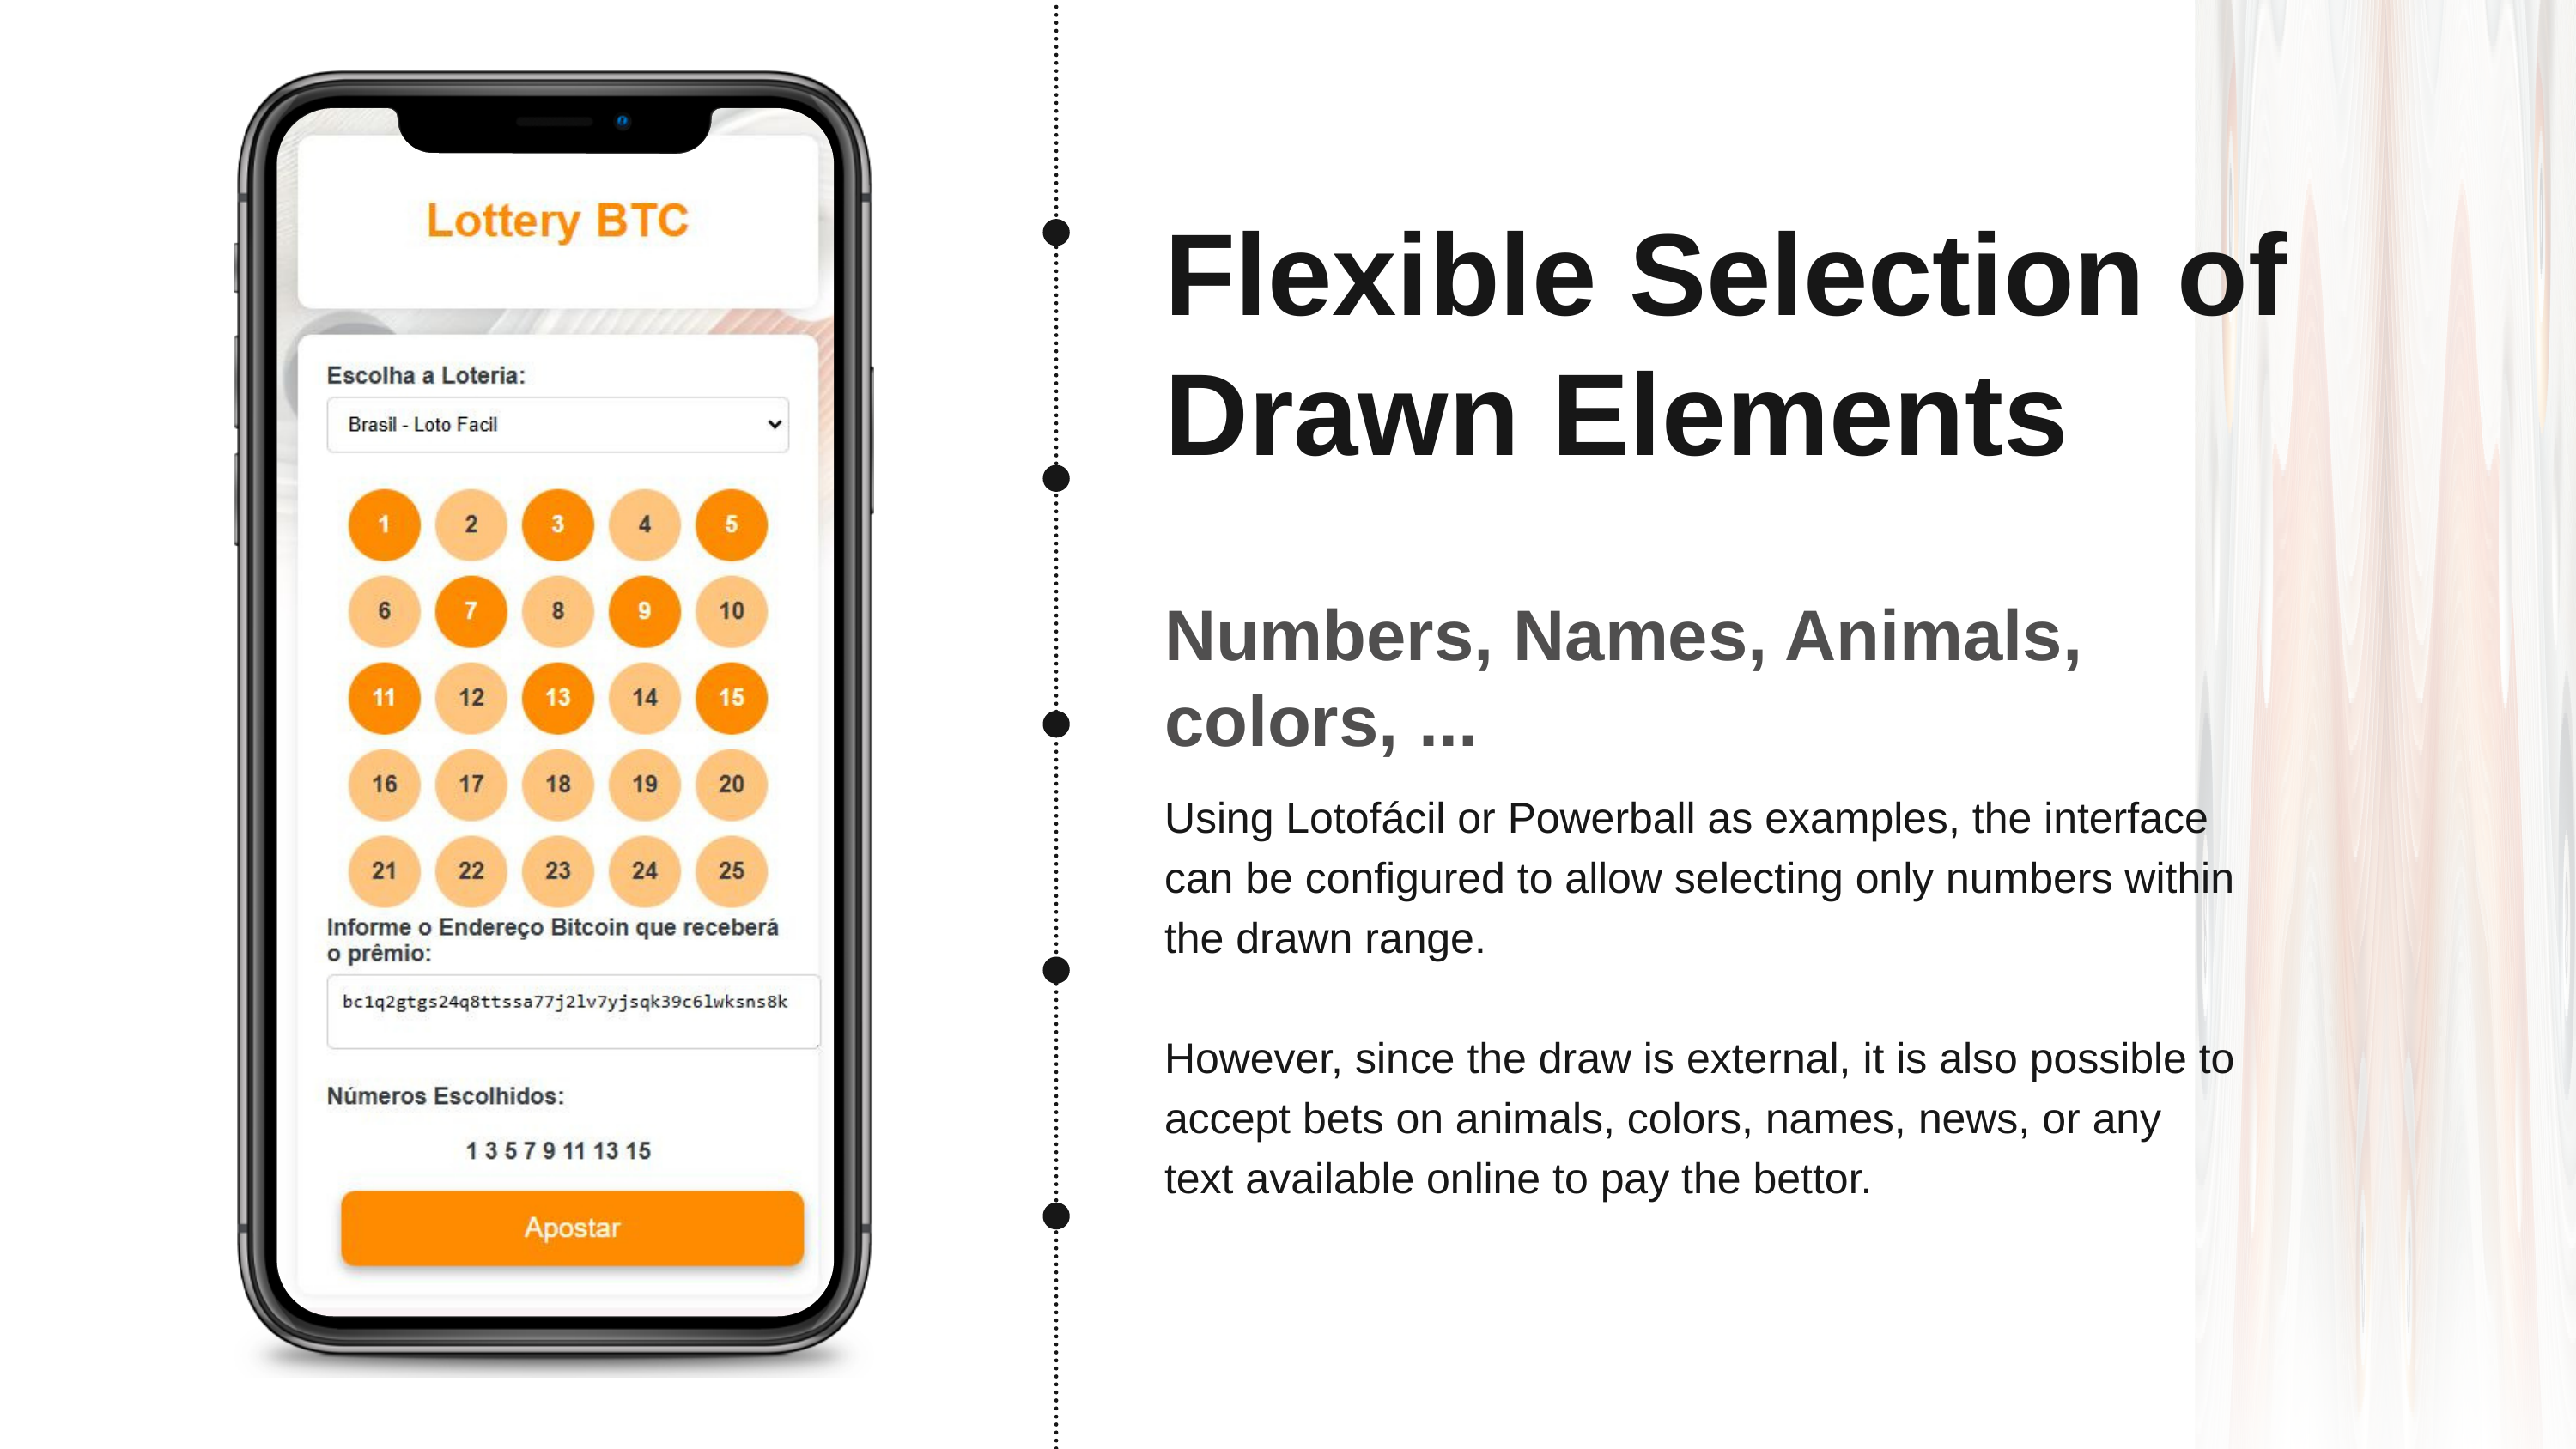

Flexible Selection of Drawn Elements

Numbers, Names, Animals, colors, ...

Using Lotofácil or Powerball as examples, the interface can be configured to allow selecting only numbers within the drawn range.

However, since the draw is external, it is also possible to accept bets on animals, colors, names, news, or any text available online to pay the bettor.